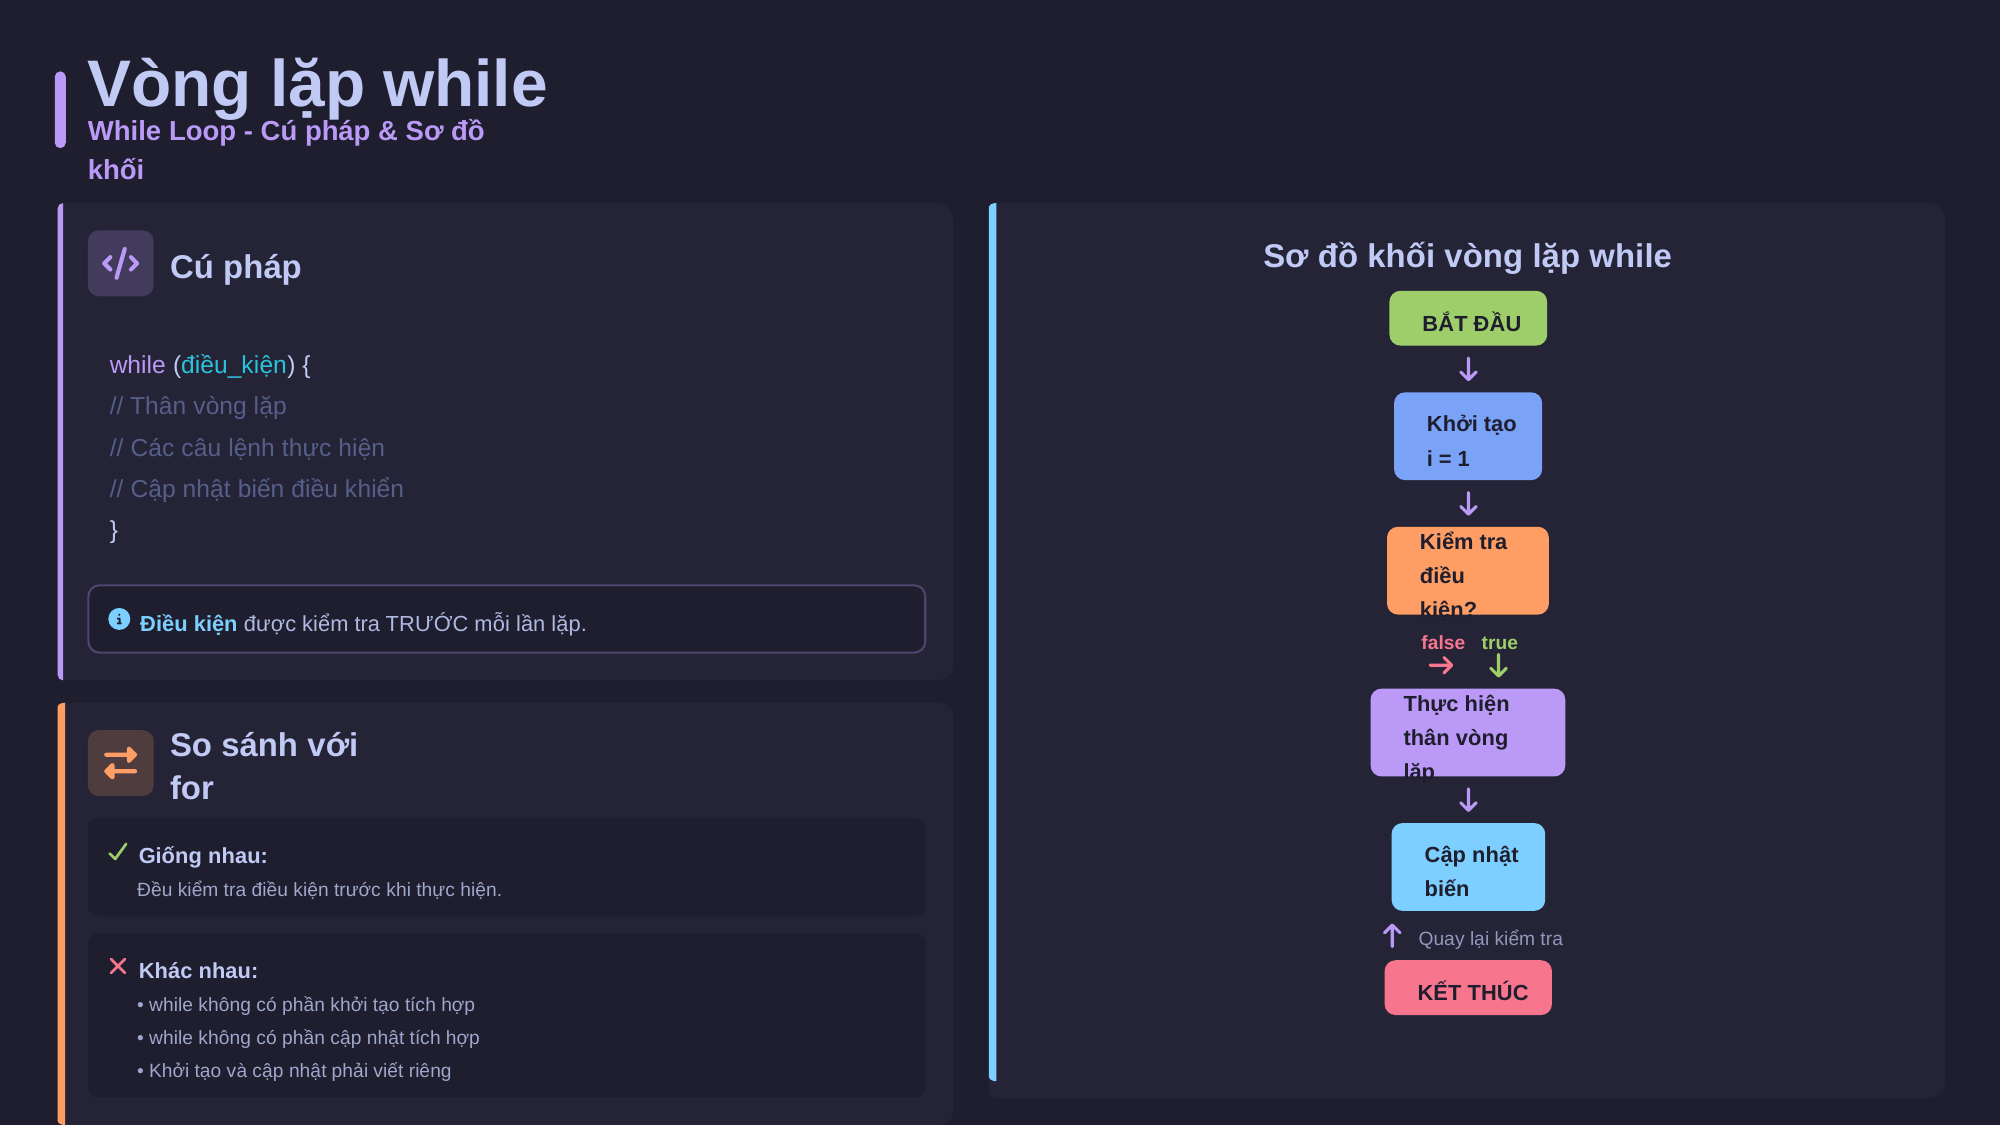

Vòng lặp while

While Loop - Cú pháp & Sơ đồ khối

Sơ đồ khối vòng lặp while
Cú pháp

BẮT ĐẦU

while (điều_kiện) {
// Thân vòng lặp
// Các câu lệnh thực hiện
// Cập nhật biến điều khiển
}

Khởi tạo
i = 1

Kiểm tra
điều kiện?

Điều kiện được kiểm tra TRƯỚC mỗi lần lặp.

false
true

Thực hiện
thân vòng lặp

So sánh với for

Cập nhật
biến
Giống nhau:

Đều kiểm tra điều kiện trước khi thực hiện.
Quay lại kiểm tra

Khác nhau:

KẾT THÚC
• while không có phần khởi tạo tích hợp
• while không có phần cập nhật tích hợp
• Khởi tạo và cập nhật phải viết riêng